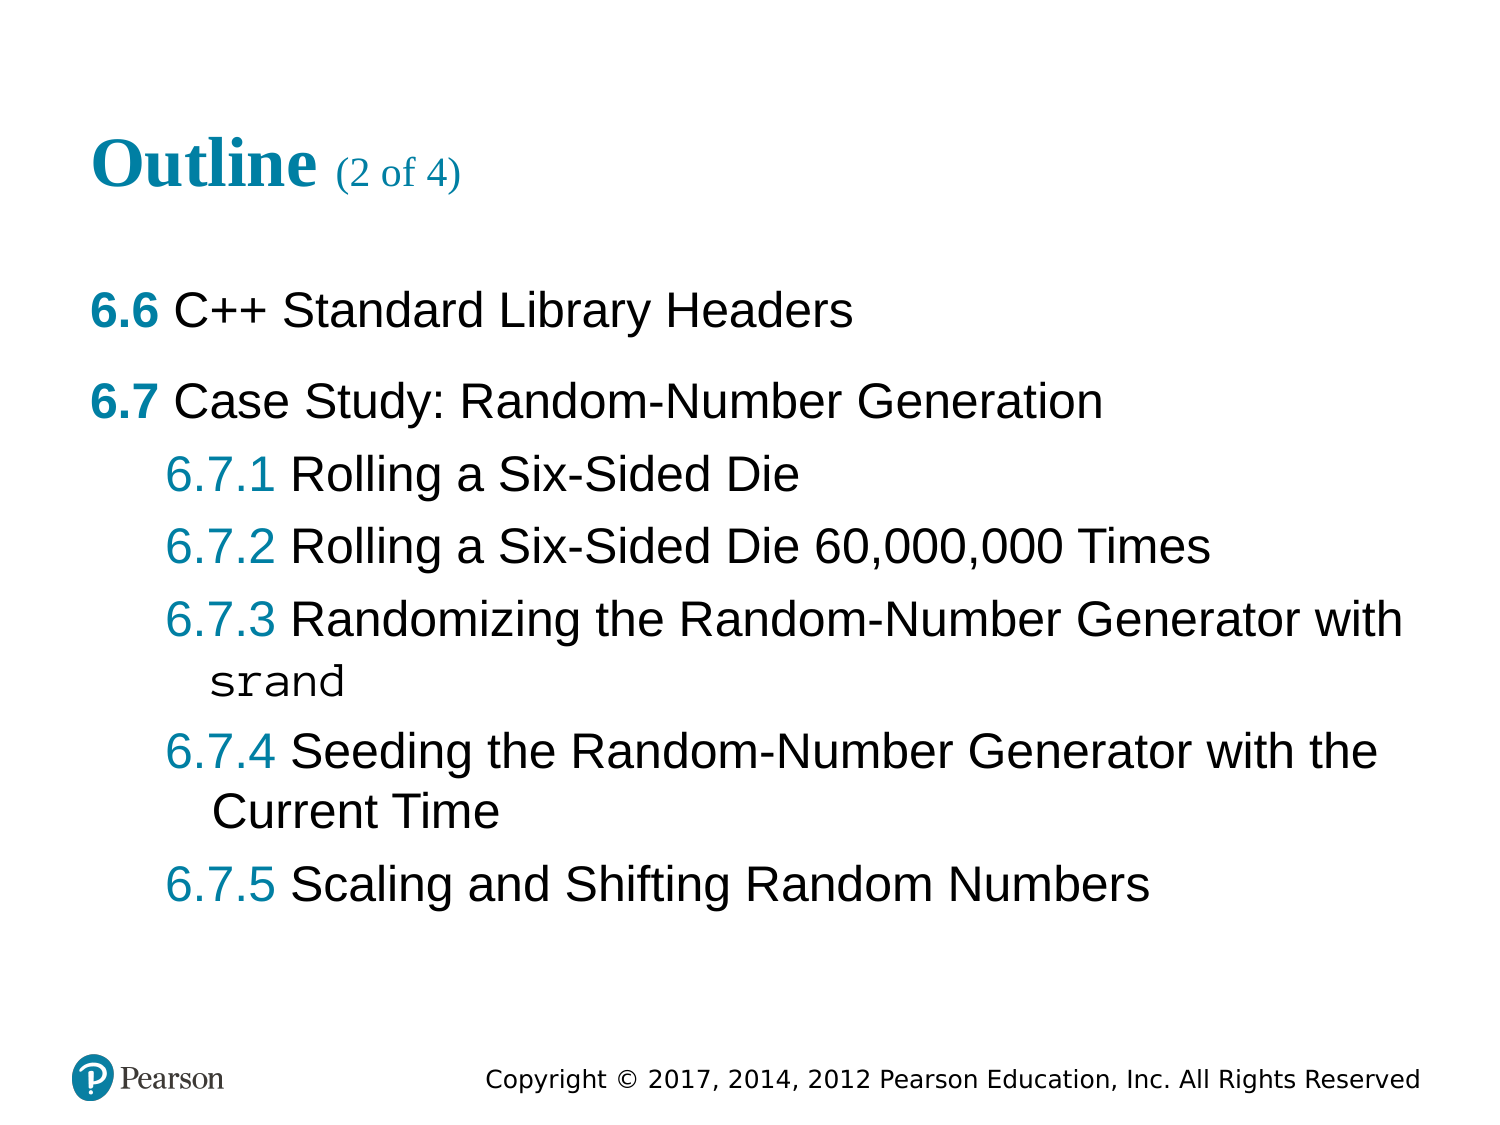

# Outline (2 of 4)
6.6 C++ Standard Library Headers
6.7 Case Study: Random-Number Generation
6.7.1 Rolling a Six-Sided Die
6.7.2 Rolling a Six-Sided Die 60,000,000 Times
6.7.3 Randomizing the Random-Number Generator with srand
6.7.4 Seeding the Random-Number Generator with the Current Time
6.7.5 Scaling and Shifting Random Numbers